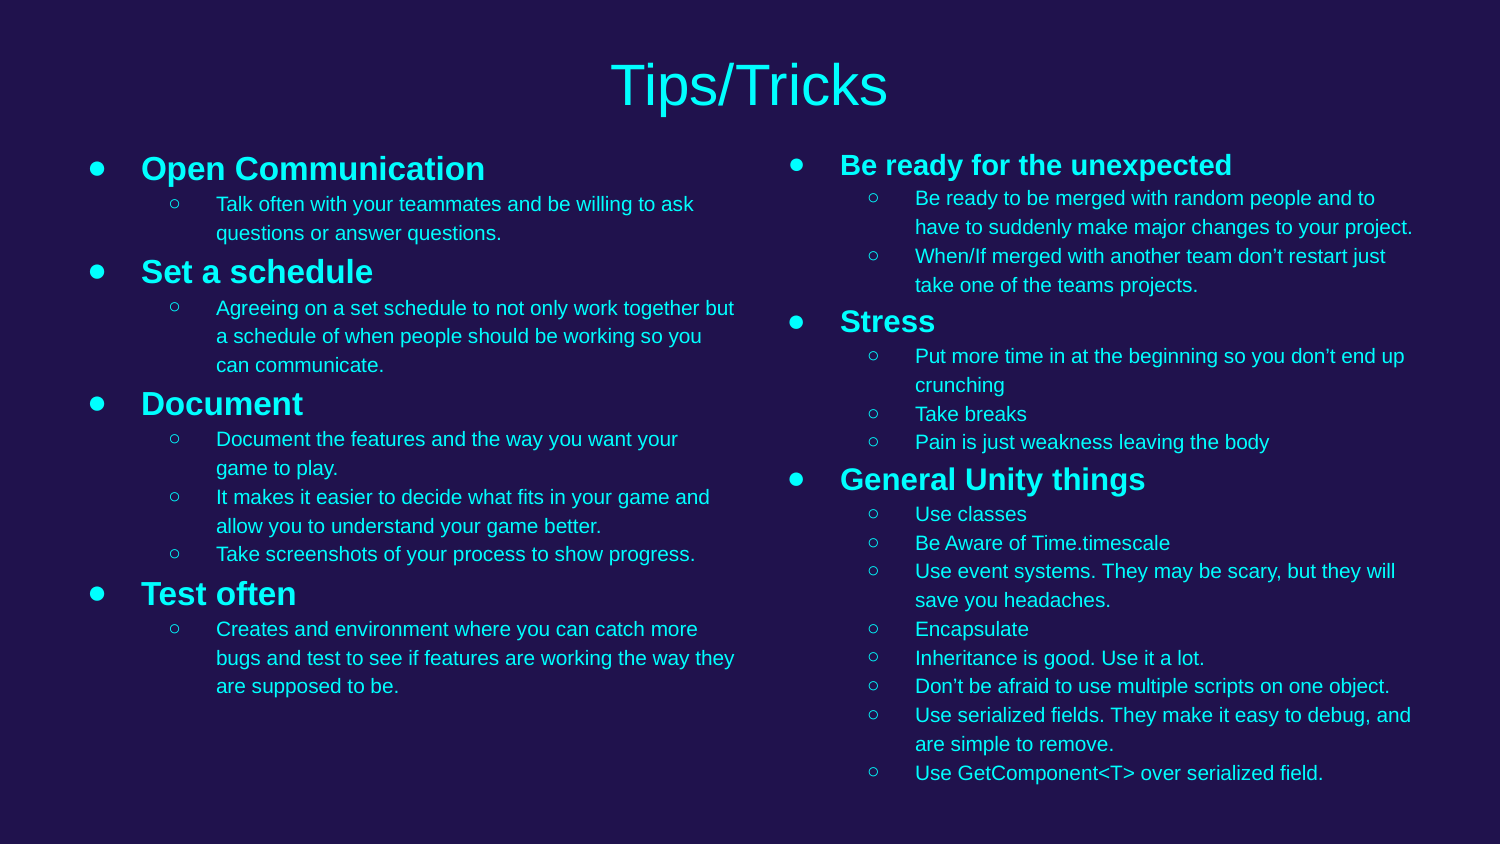

# Tips/Tricks
Open Communication
Talk often with your teammates and be willing to ask questions or answer questions.
Set a schedule
Agreeing on a set schedule to not only work together but a schedule of when people should be working so you can communicate.
Document
Document the features and the way you want your game to play.
It makes it easier to decide what fits in your game and allow you to understand your game better.
Take screenshots of your process to show progress.
Test often
Creates and environment where you can catch more bugs and test to see if features are working the way they are supposed to be.
Be ready for the unexpected
Be ready to be merged with random people and to have to suddenly make major changes to your project.
When/If merged with another team don’t restart just take one of the teams projects.
Stress
Put more time in at the beginning so you don’t end up crunching
Take breaks
Pain is just weakness leaving the body
General Unity things
Use classes
Be Aware of Time.timescale
Use event systems. They may be scary, but they will save you headaches.
Encapsulate
Inheritance is good. Use it a lot.
Don’t be afraid to use multiple scripts on one object.
Use serialized fields. They make it easy to debug, and are simple to remove.
Use GetComponent<T> over serialized field.